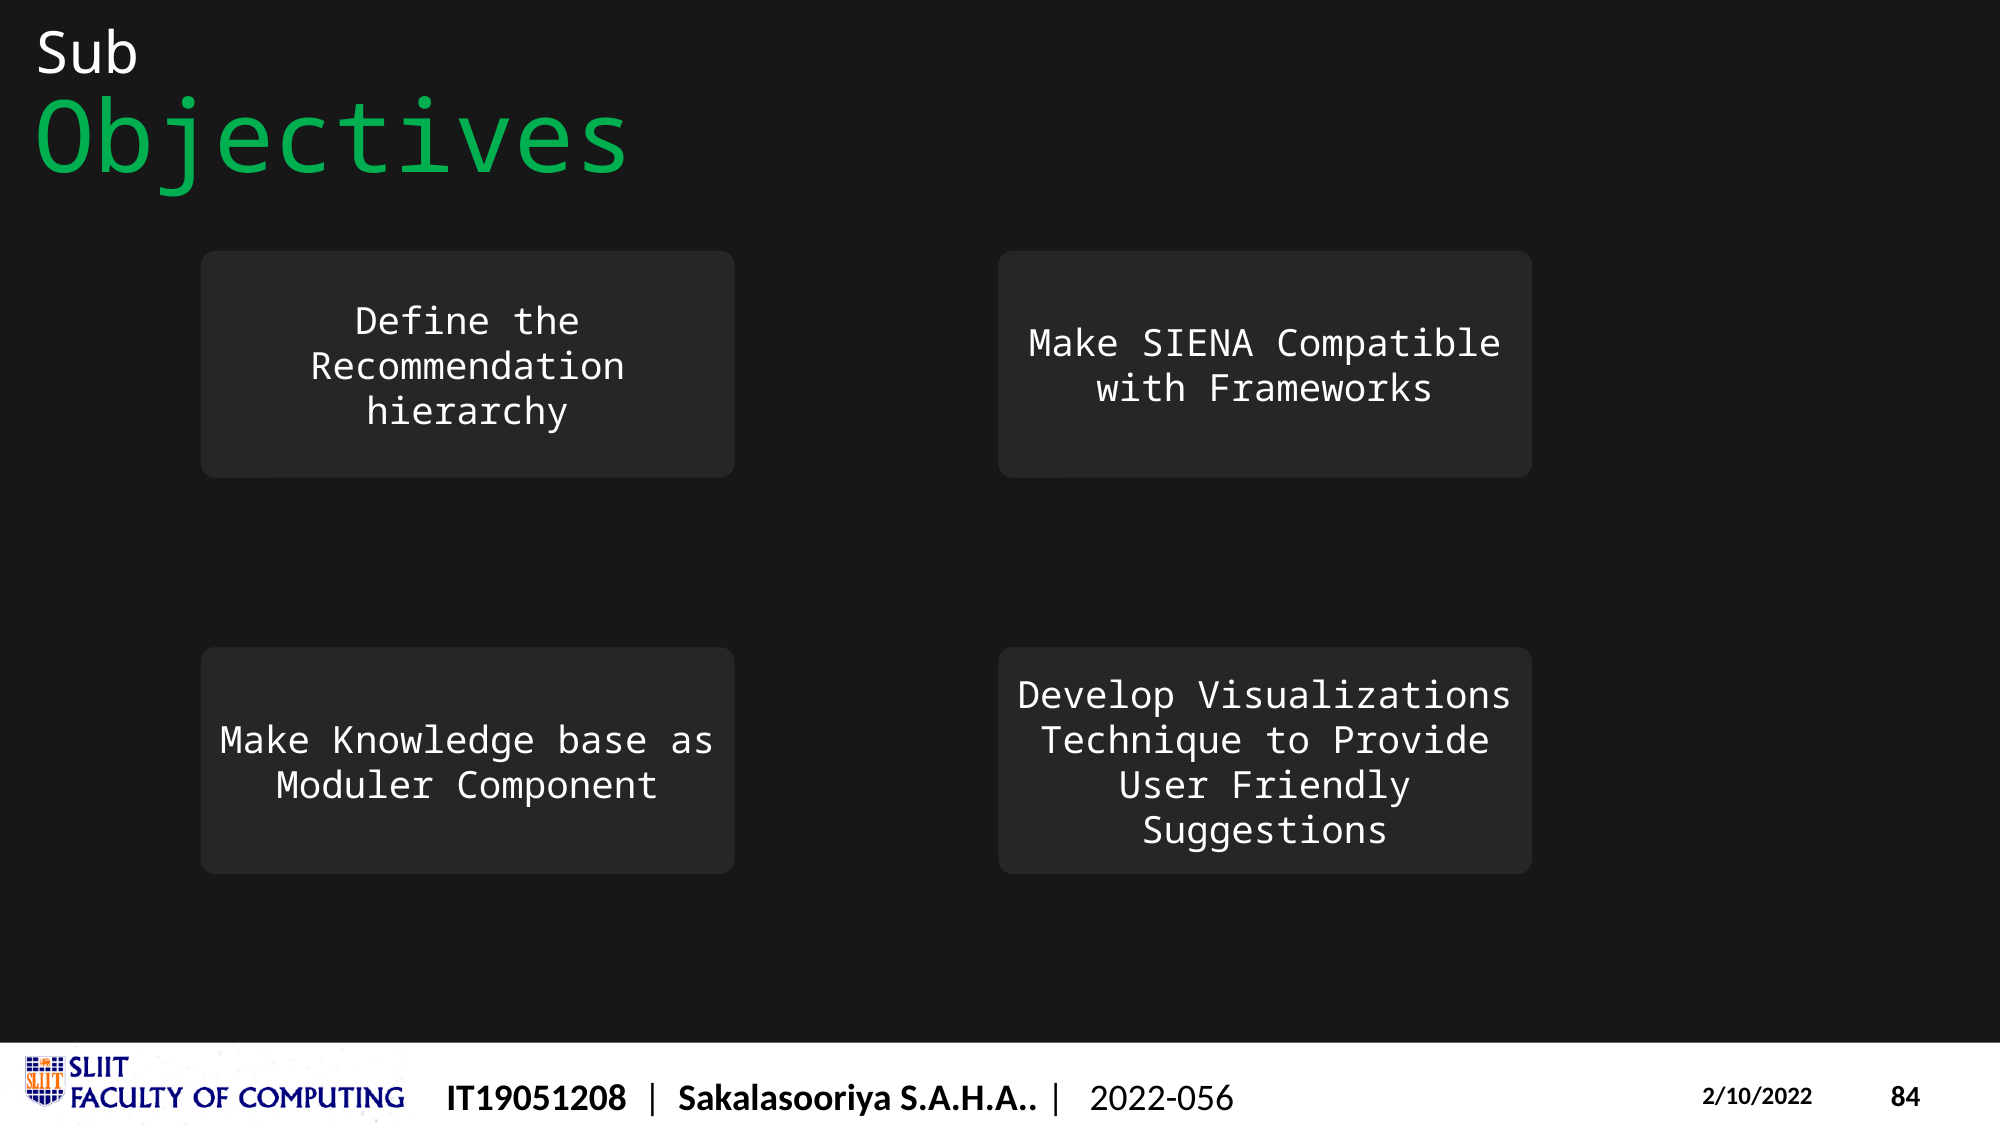

# Sub Objectives
Make SIENA Compatible with Frameworks
Define the Recommendation hierarchy
Develop Visualizations Technique to Provide User Friendly Suggestions
Make Knowledge base as Moduler Component